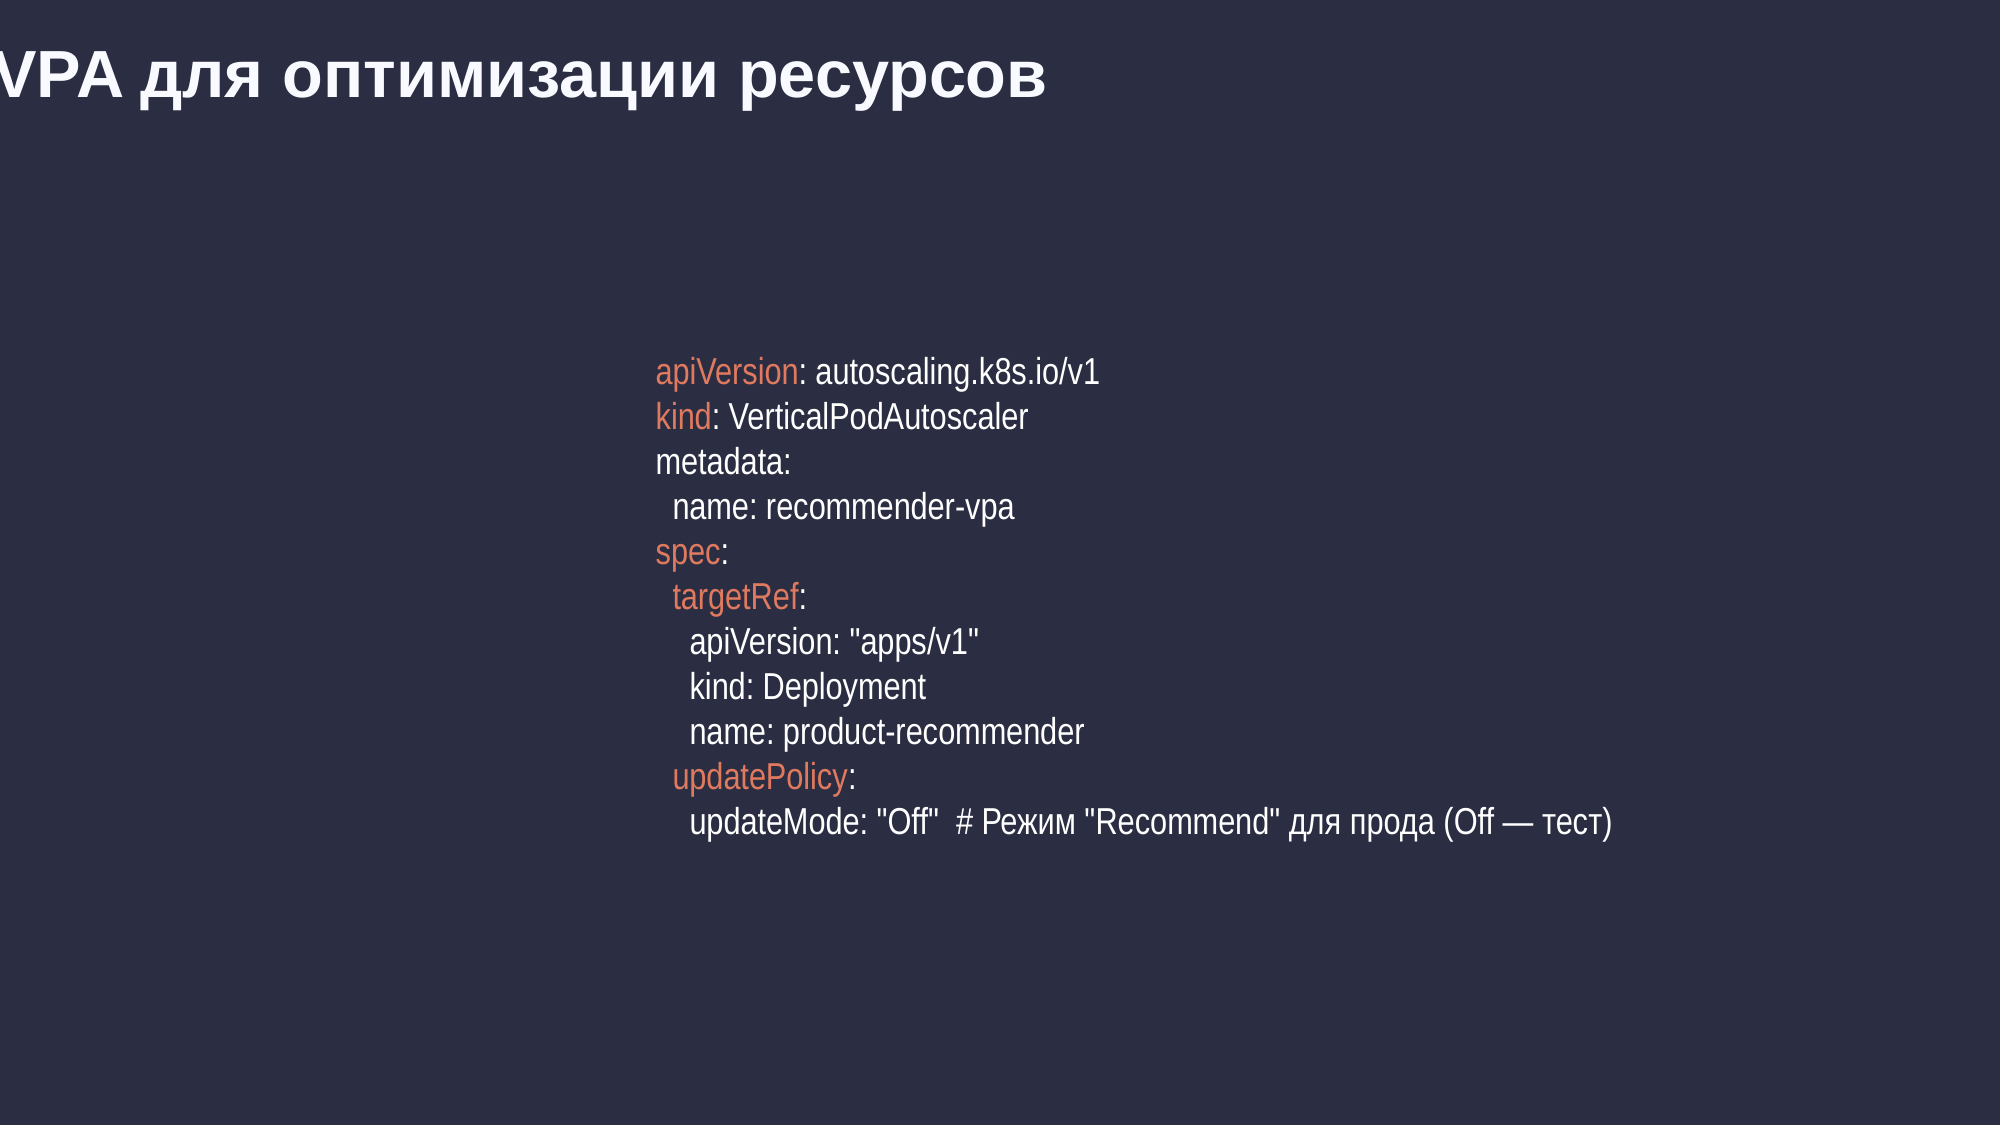

VPA для оптимизации ресурсов
apiVersion: autoscaling.k8s.io/v1
kind: VerticalPodAutoscaler
metadata:
  name: recommender-vpa
spec:
  targetRef:
    apiVersion: "apps/v1"
    kind: Deployment
    name: product-recommender
  updatePolicy:
    updateMode: "Off"  # Режим "Recommend" для прода (Off — тест)